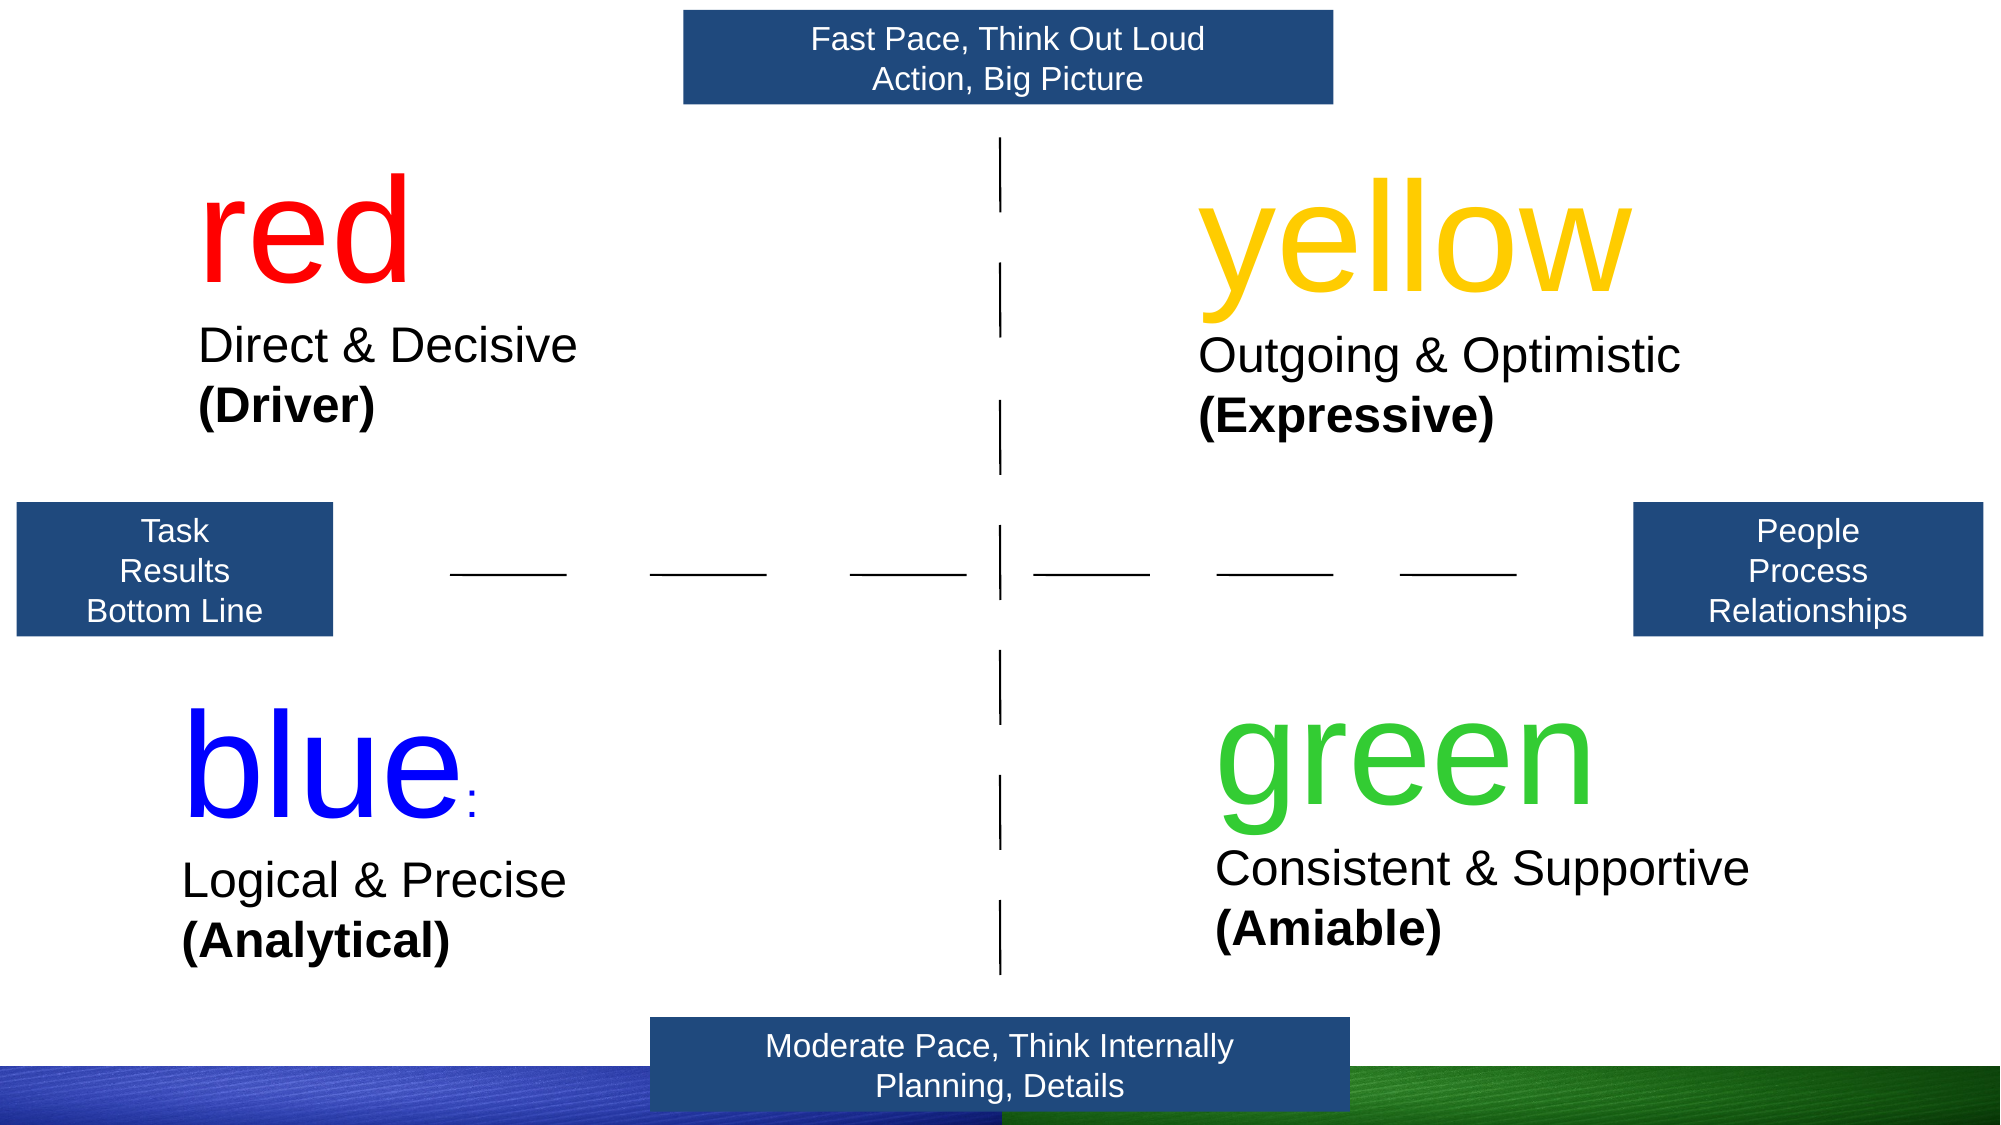

Fast Pace, Think Out Loud
Action, Big Picture
red
Direct & Decisive (Driver)
yellow
Outgoing & Optimistic
(Expressive)

Task
Results
Bottom Line
People
Process
Relationships

green
Consistent & Supportive
(Amiable)

blue:
Logical & Precise
(Analytical)

Moderate Pace, Think Internally
Planning, Details